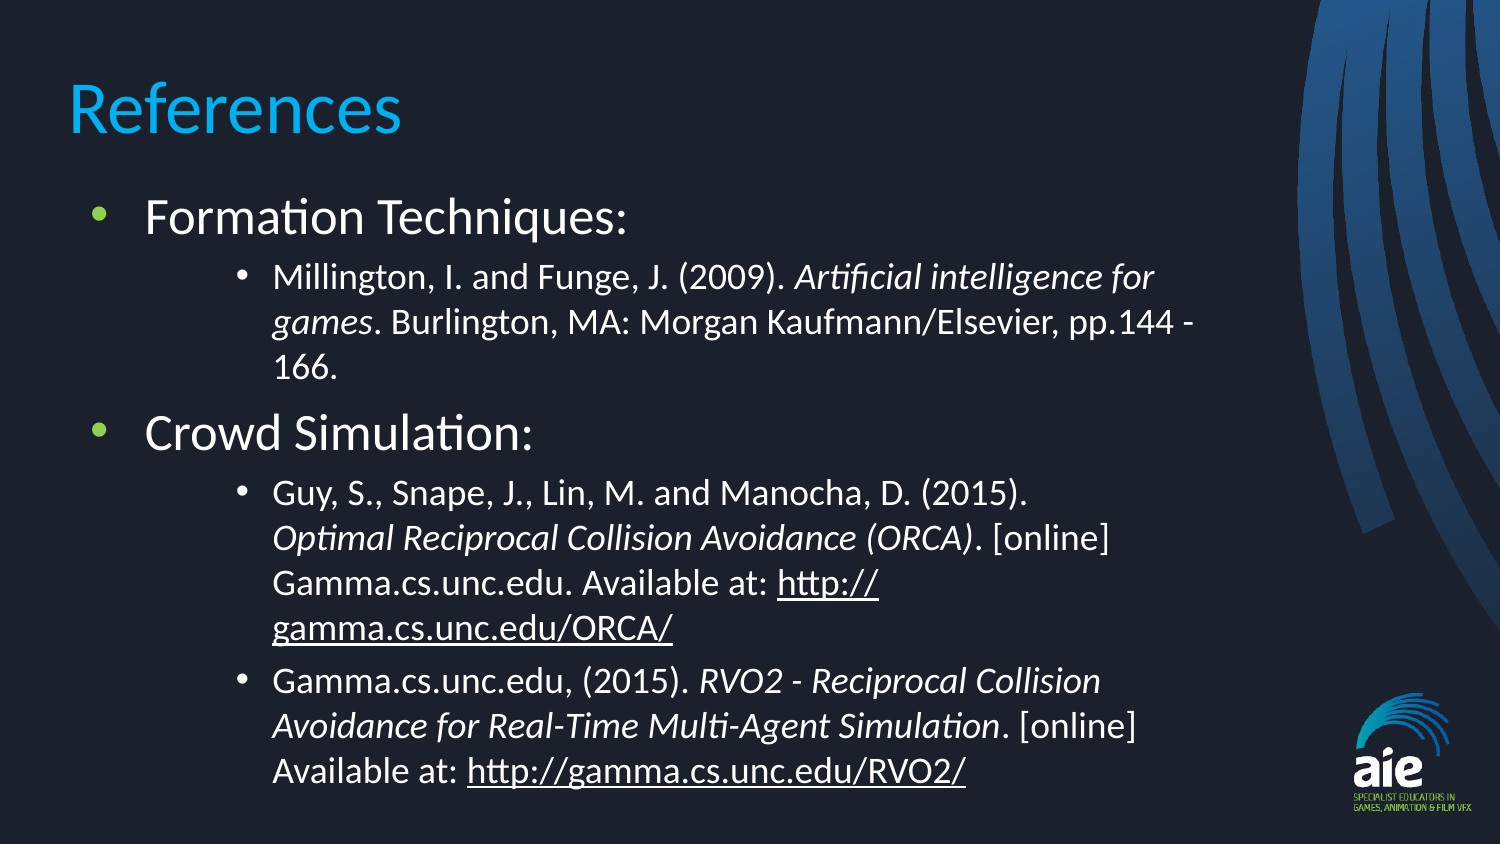

# References
Formation Techniques:
Millington, I. and Funge, J. (2009). Artificial intelligence for games. Burlington, MA: Morgan Kaufmann/Elsevier, pp.144 -166.
Crowd Simulation:
Guy, S., Snape, J., Lin, M. and Manocha, D. (2015).
Optimal Reciprocal Collision Avoidance (ORCA). [online] Gamma.cs.unc.edu. Available at: http://gamma.cs.unc.edu/ORCA/
Gamma.cs.unc.edu, (2015). RVO2 - Reciprocal Collision Avoidance for Real-Time Multi-Agent Simulation. [online] Available at: http://gamma.cs.unc.edu/RVO2/